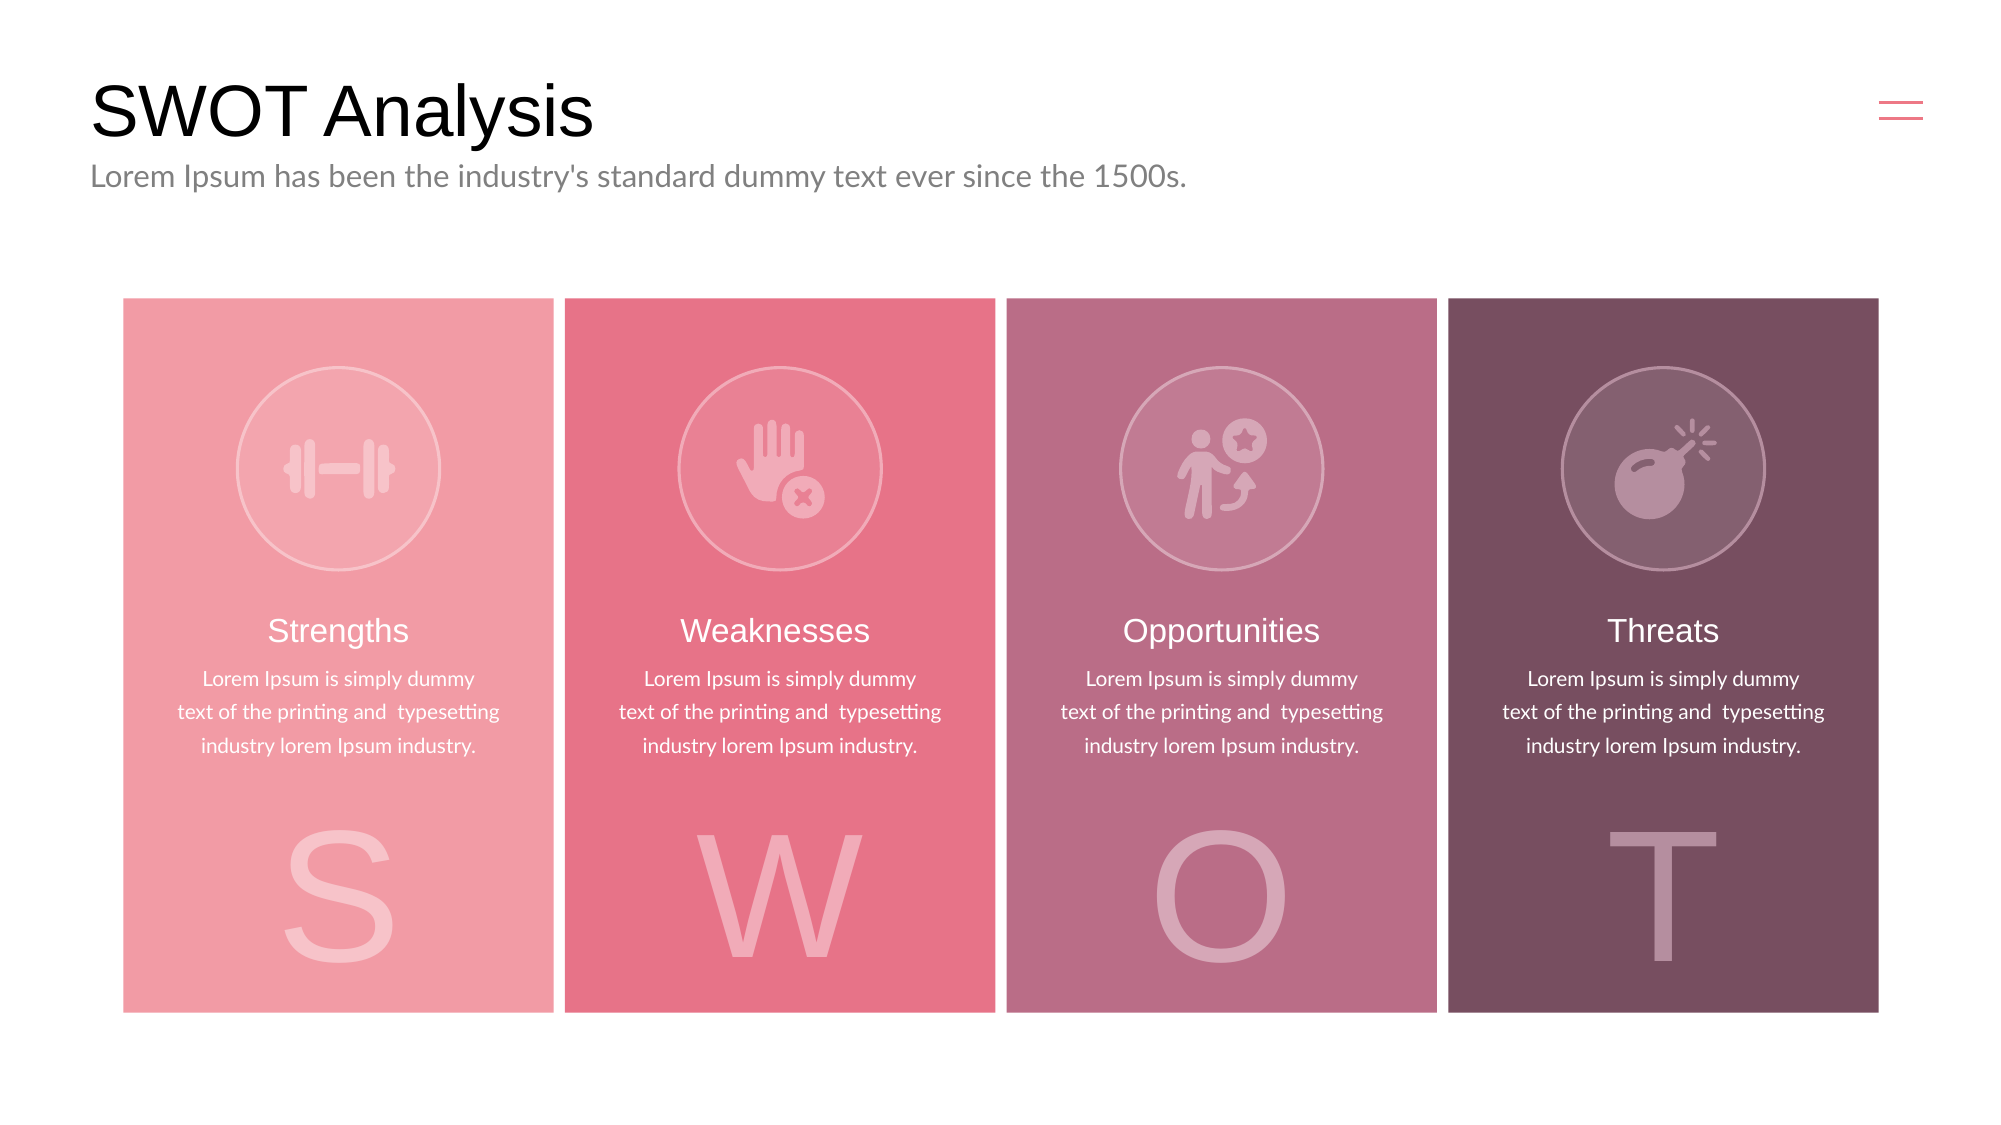

# SWOT Analysis
Lorem Ipsum has been the industry's standard dummy text ever since the 1500s.

Strengths
Weaknesses
Opportunities
Threats
Lorem Ipsum is simply dummy
text of the printing and  typesetting industry lorem Ipsum industry.
Lorem Ipsum is simply dummy
text of the printing and  typesetting industry lorem Ipsum industry.
Lorem Ipsum is simply dummy
text of the printing and  typesetting industry lorem Ipsum industry.
Lorem Ipsum is simply dummy
text of the printing and  typesetting industry lorem Ipsum industry.
S
O
T
W